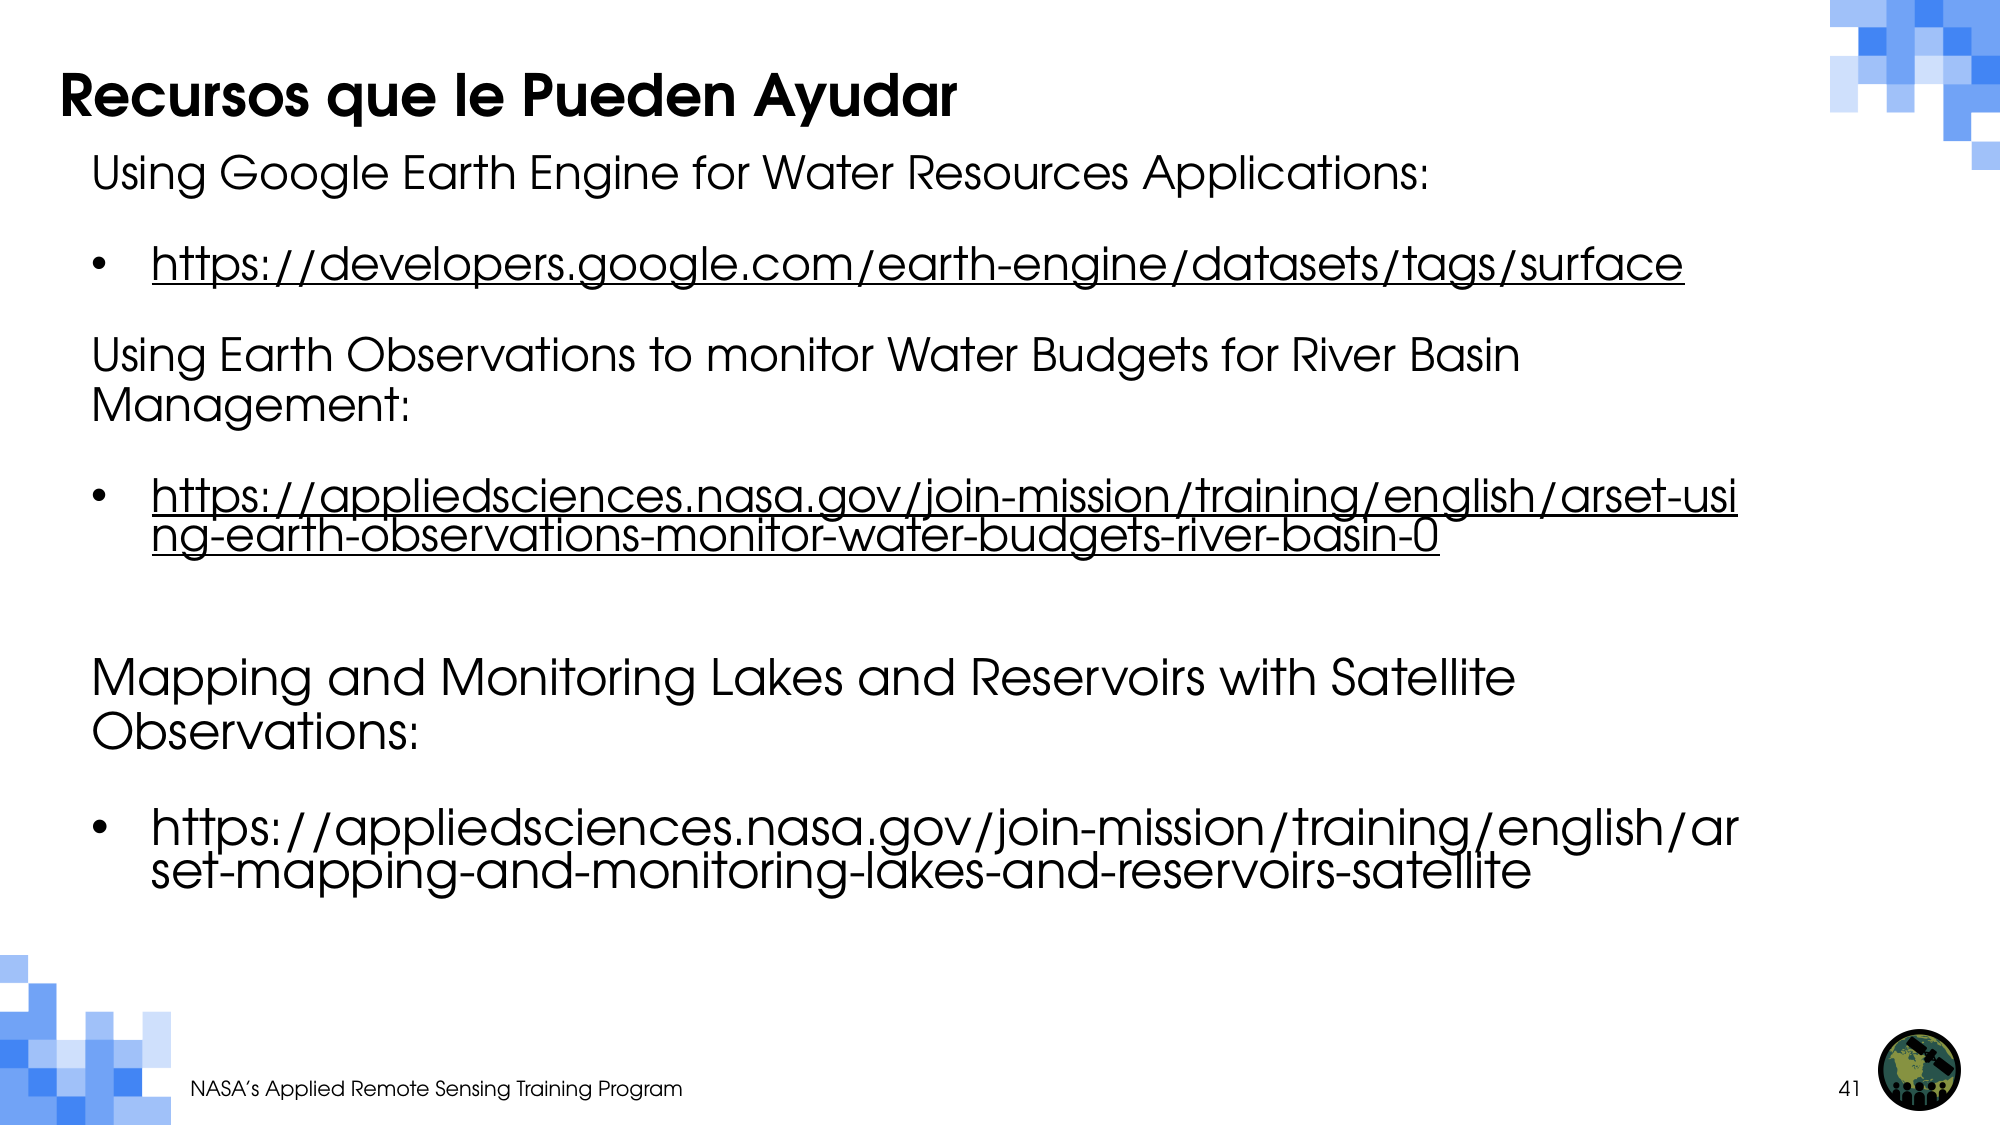

# Recursos que le Pueden Ayudar
Using Google Earth Engine for Water Resources Applications:
https://developers.google.com/earth-engine/datasets/tags/surface
Using Earth Observations to monitor Water Budgets for River Basin Management:
https://appliedsciences.nasa.gov/join-mission/training/english/arset-using-earth-observations-monitor-water-budgets-river-basin-0
Mapping and Monitoring Lakes and Reservoirs with Satellite Observations:
https://appliedsciences.nasa.gov/join-mission/training/english/arset-mapping-and-monitoring-lakes-and-reservoirs-satellite